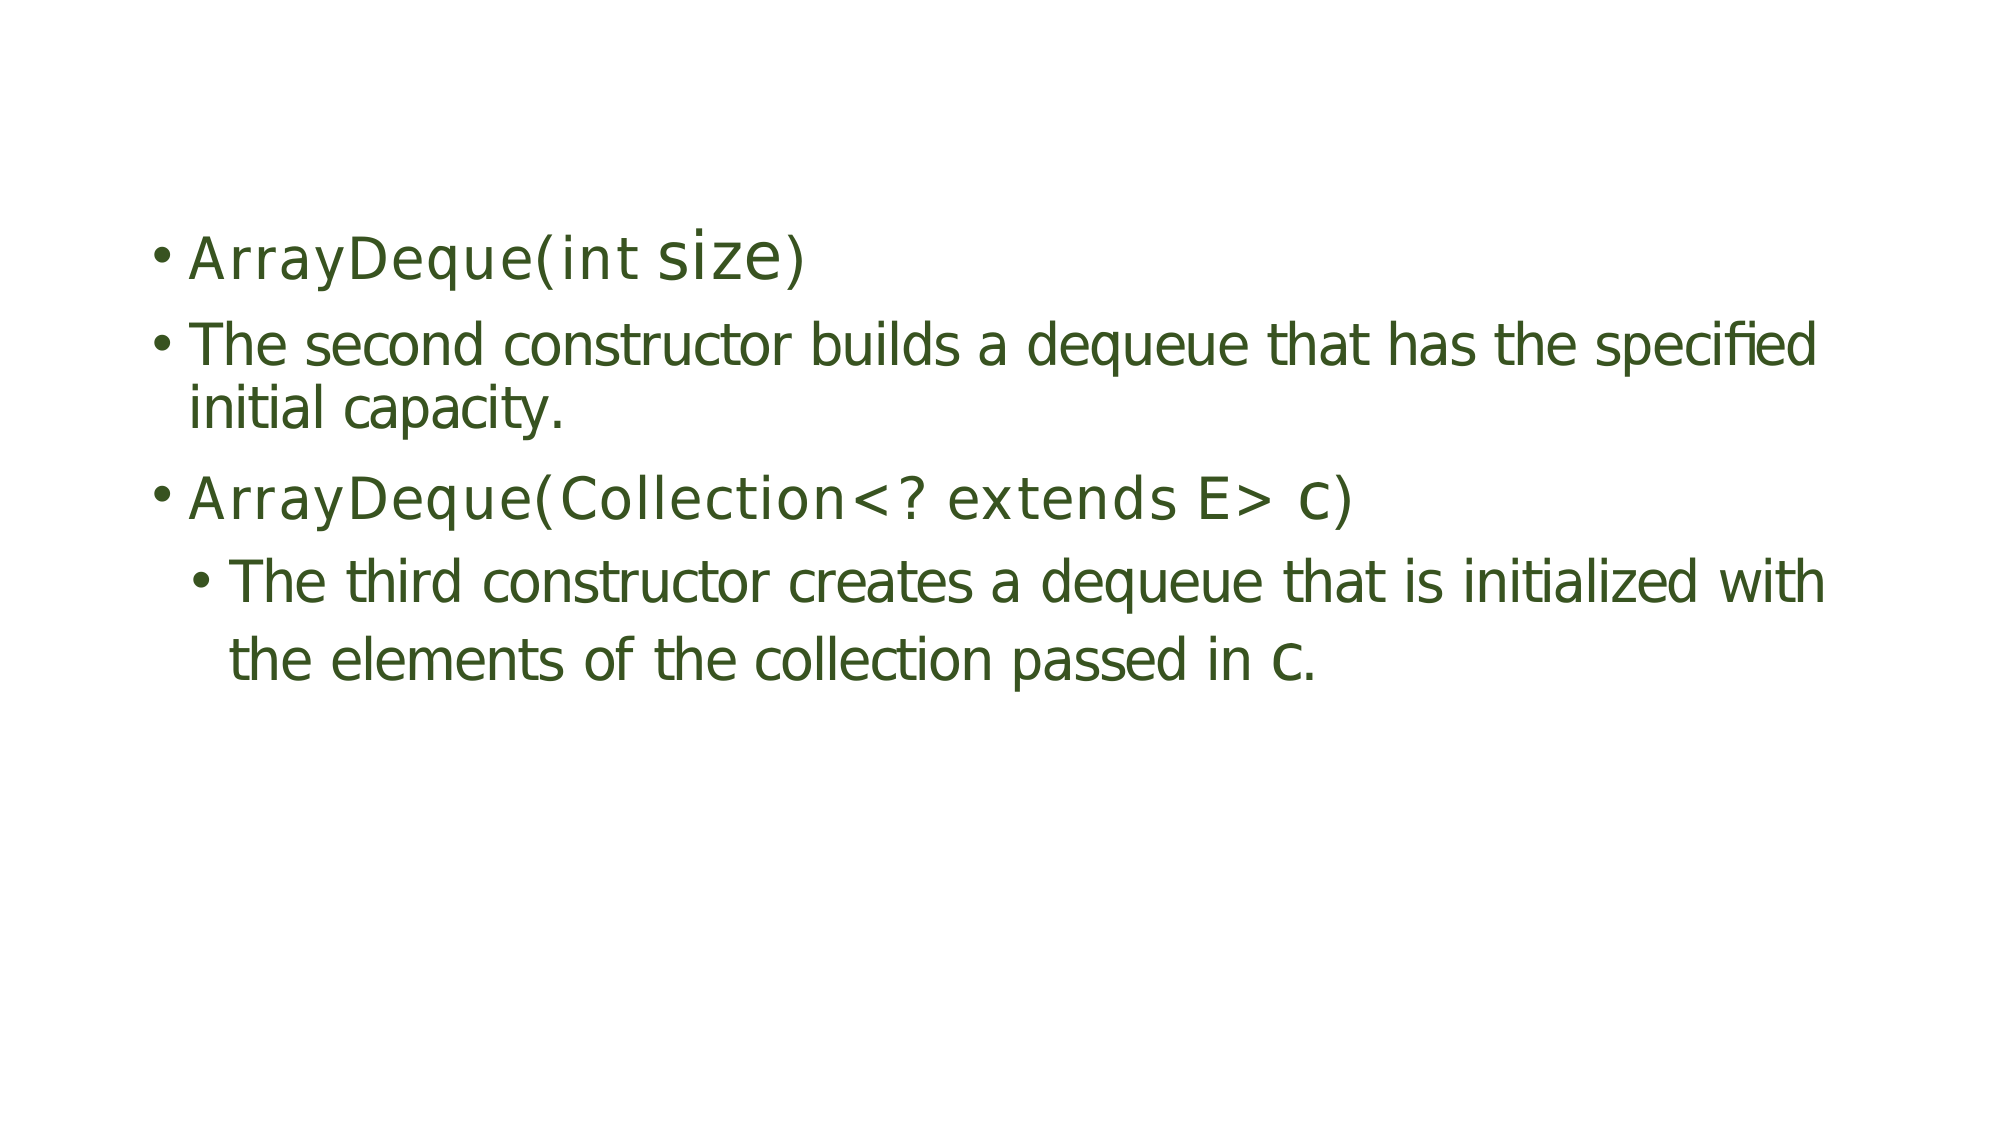

ArrayDeque(int size)
The second constructor builds a dequeue that has the specified initial capacity.
ArrayDeque(Collection<? extends E> c)
The third constructor creates a dequeue that is initialized with the elements of the collection passed in c.